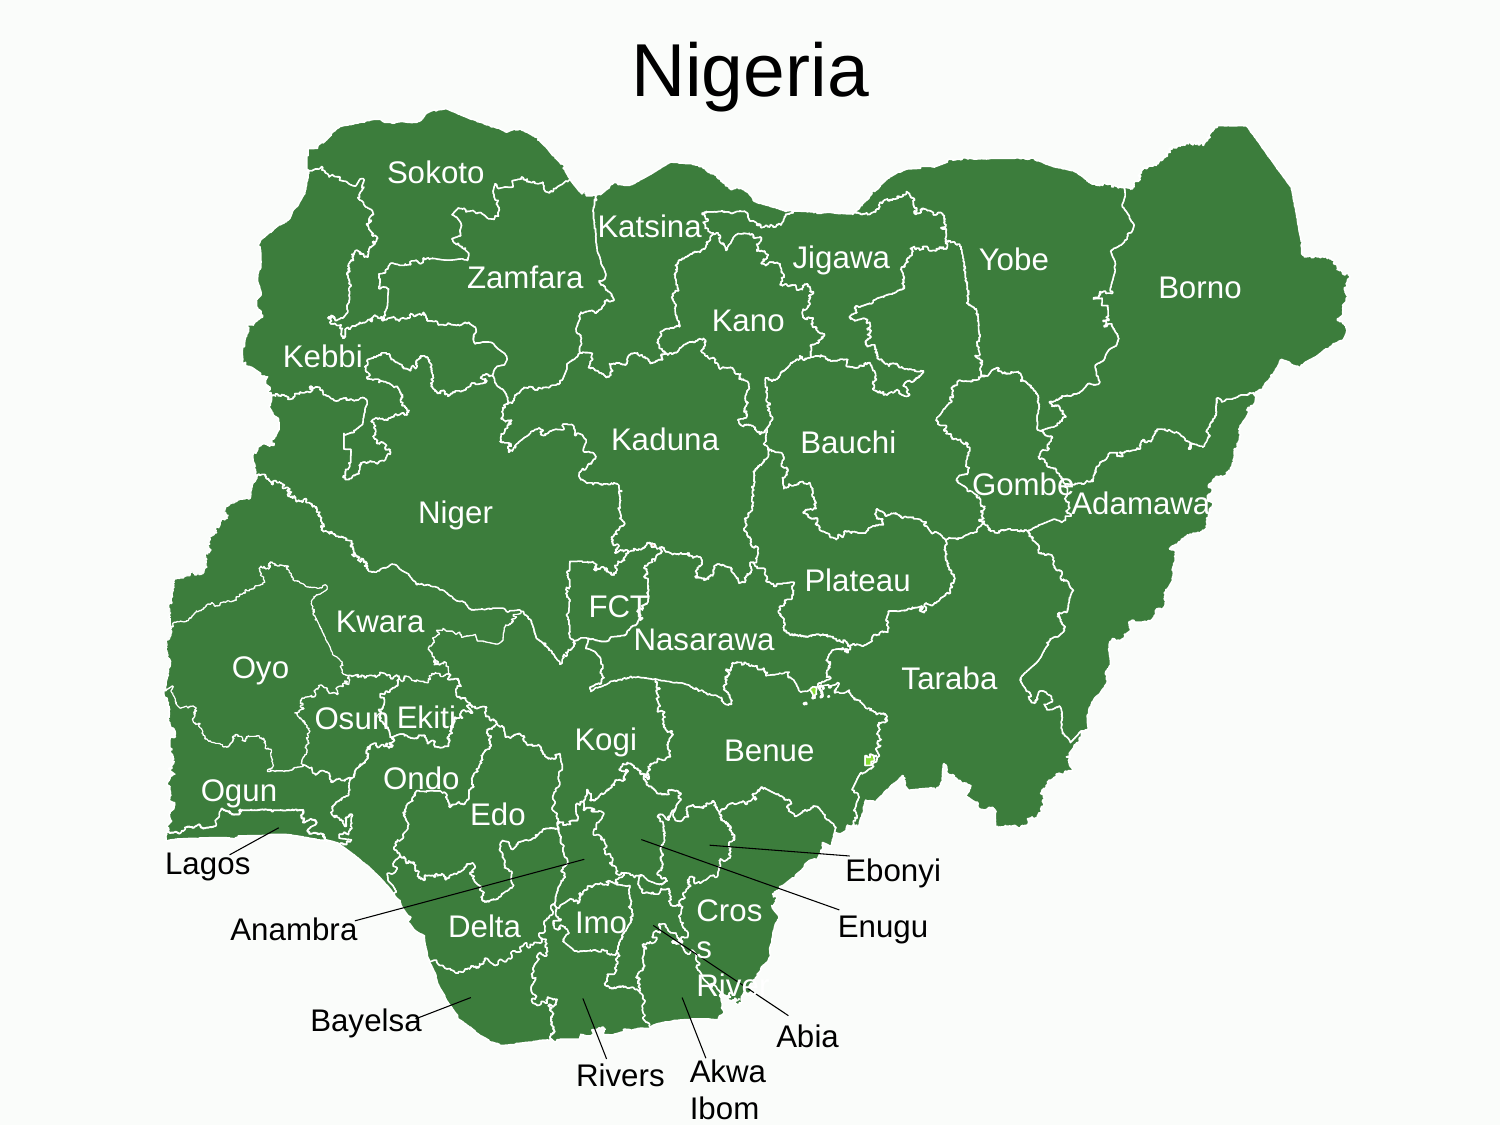

# Nigeria

Sokoto
Katsina
Jigawa
Yobe
Zamfara
Borno
Kano
Kebbi
Kaduna
Bauchi
Gombe
Niger
Adamawa
Plateau
FCT
Kwara
Nasarawa
Taraba
Oyo
Osun
Kogi
Ondo
Ogun
Ekiti
Ebonyi
Benue
Edo
Cross River
Enugu
Anambra
Bayelsa
Abia
Akwa
Ibom
Rivers
Delta
Lagos
Imo